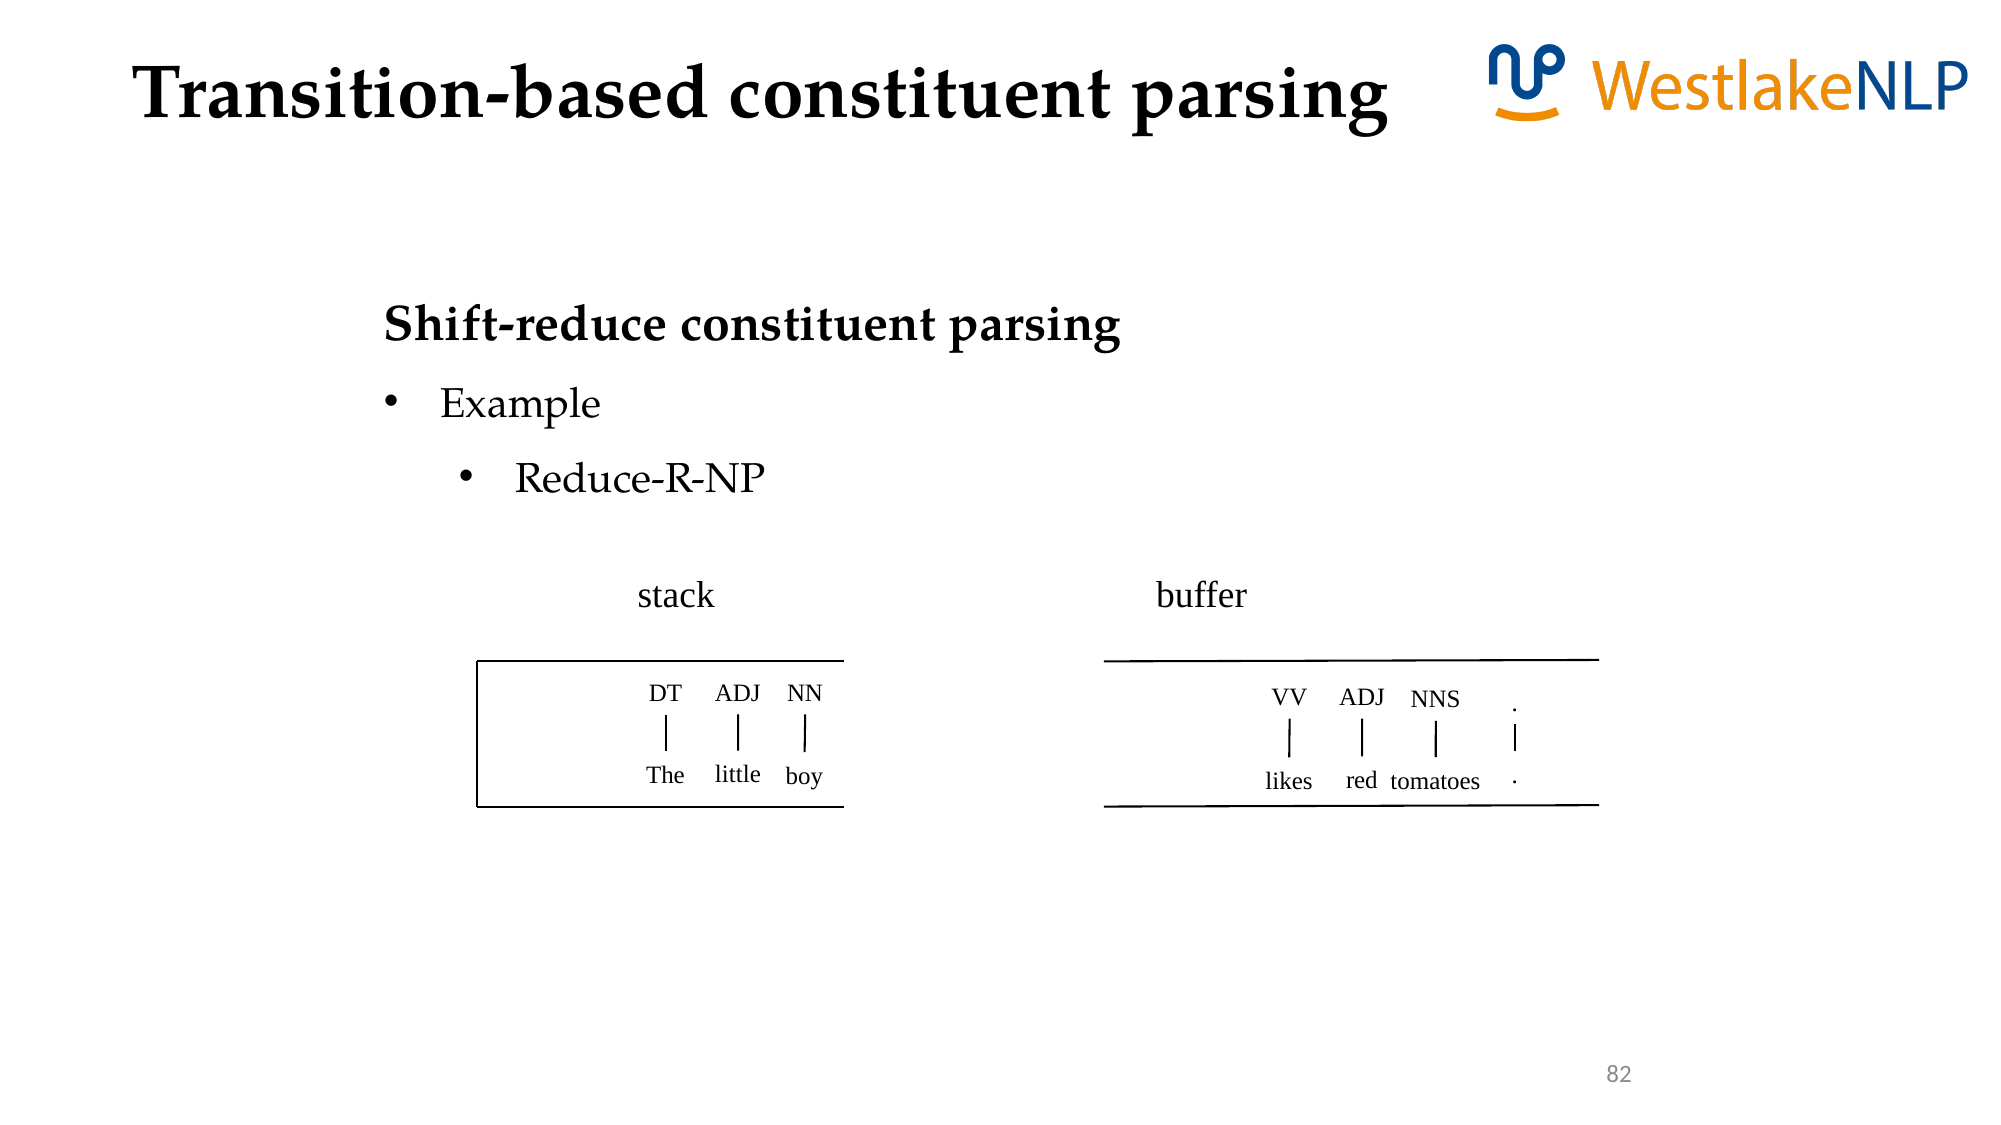

Transition-based constituent parsing
Shift-reduce constituent parsing
Example
Reduce-R-NP
stack
buffer
NN
ADJ
DT
VV
ADJ
NNS
.
little
The
.
boy
red
tomatoes
likes
82